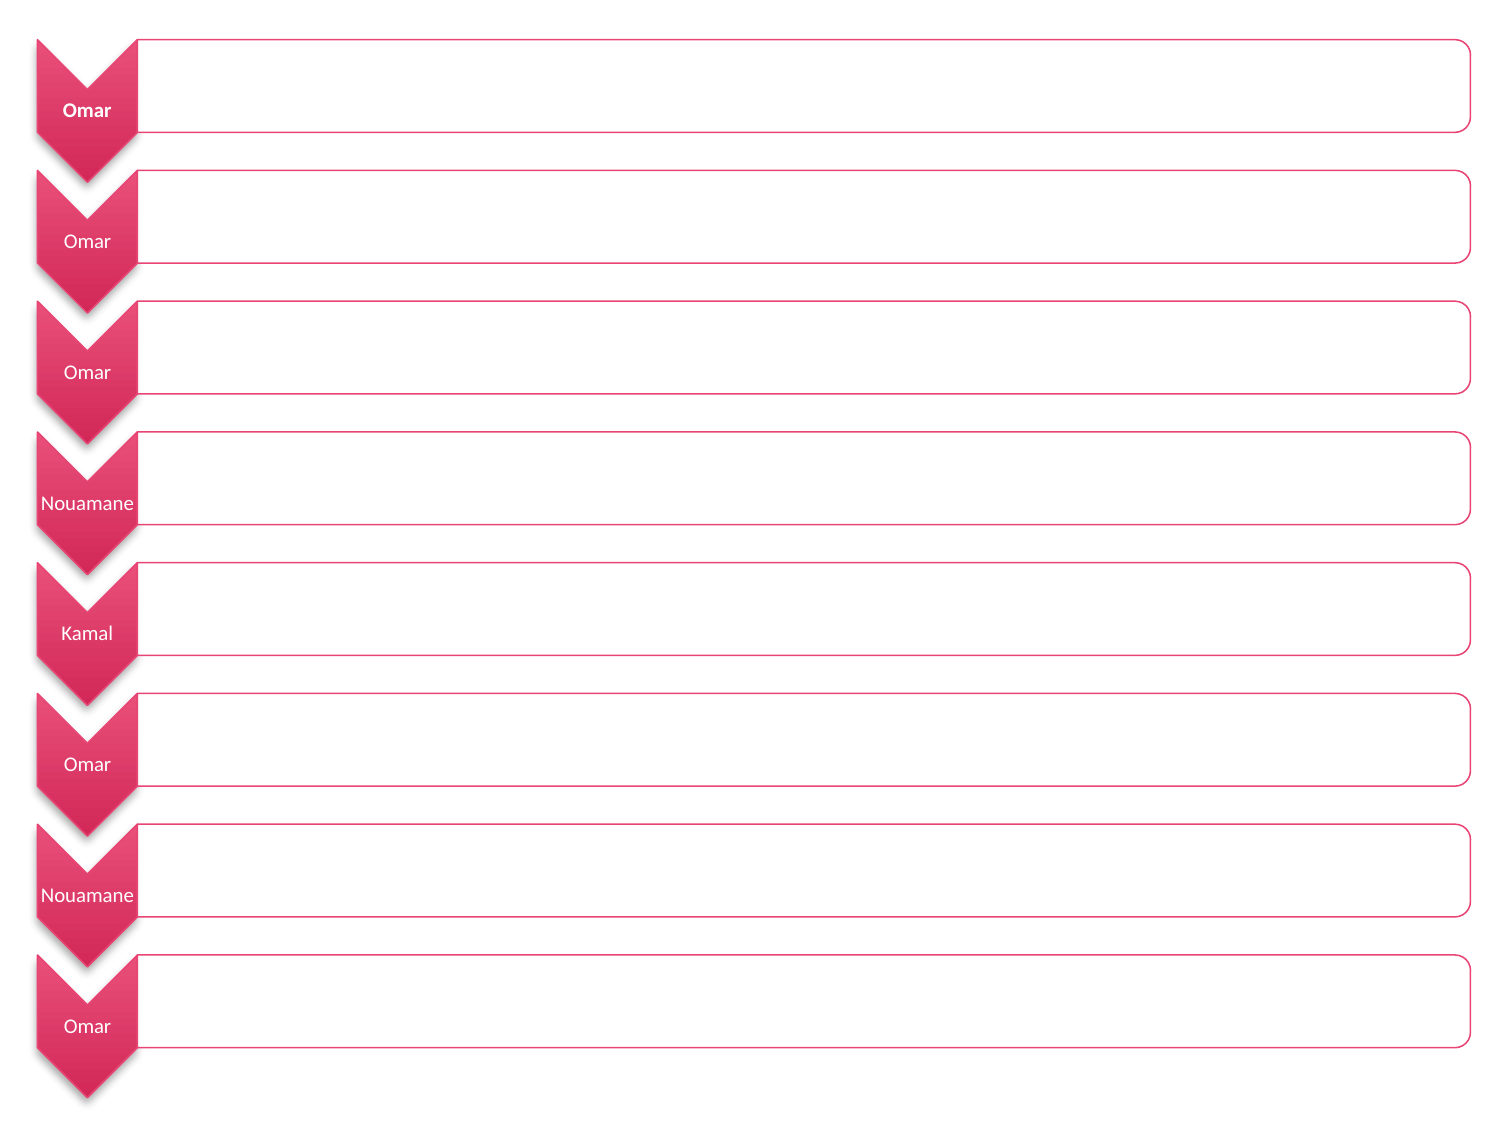

Omar
Introduction
Omar
Est ce que la science doit-être éthique
Omar
Pour quel domaine elle doit-être éthique
Nouamane
les OGM
Kamal
les cellules souches
Omar
La science et la technique
Nouamane
Doit-on limiter les recherches scientifiques
Omar
L'influence religieuse